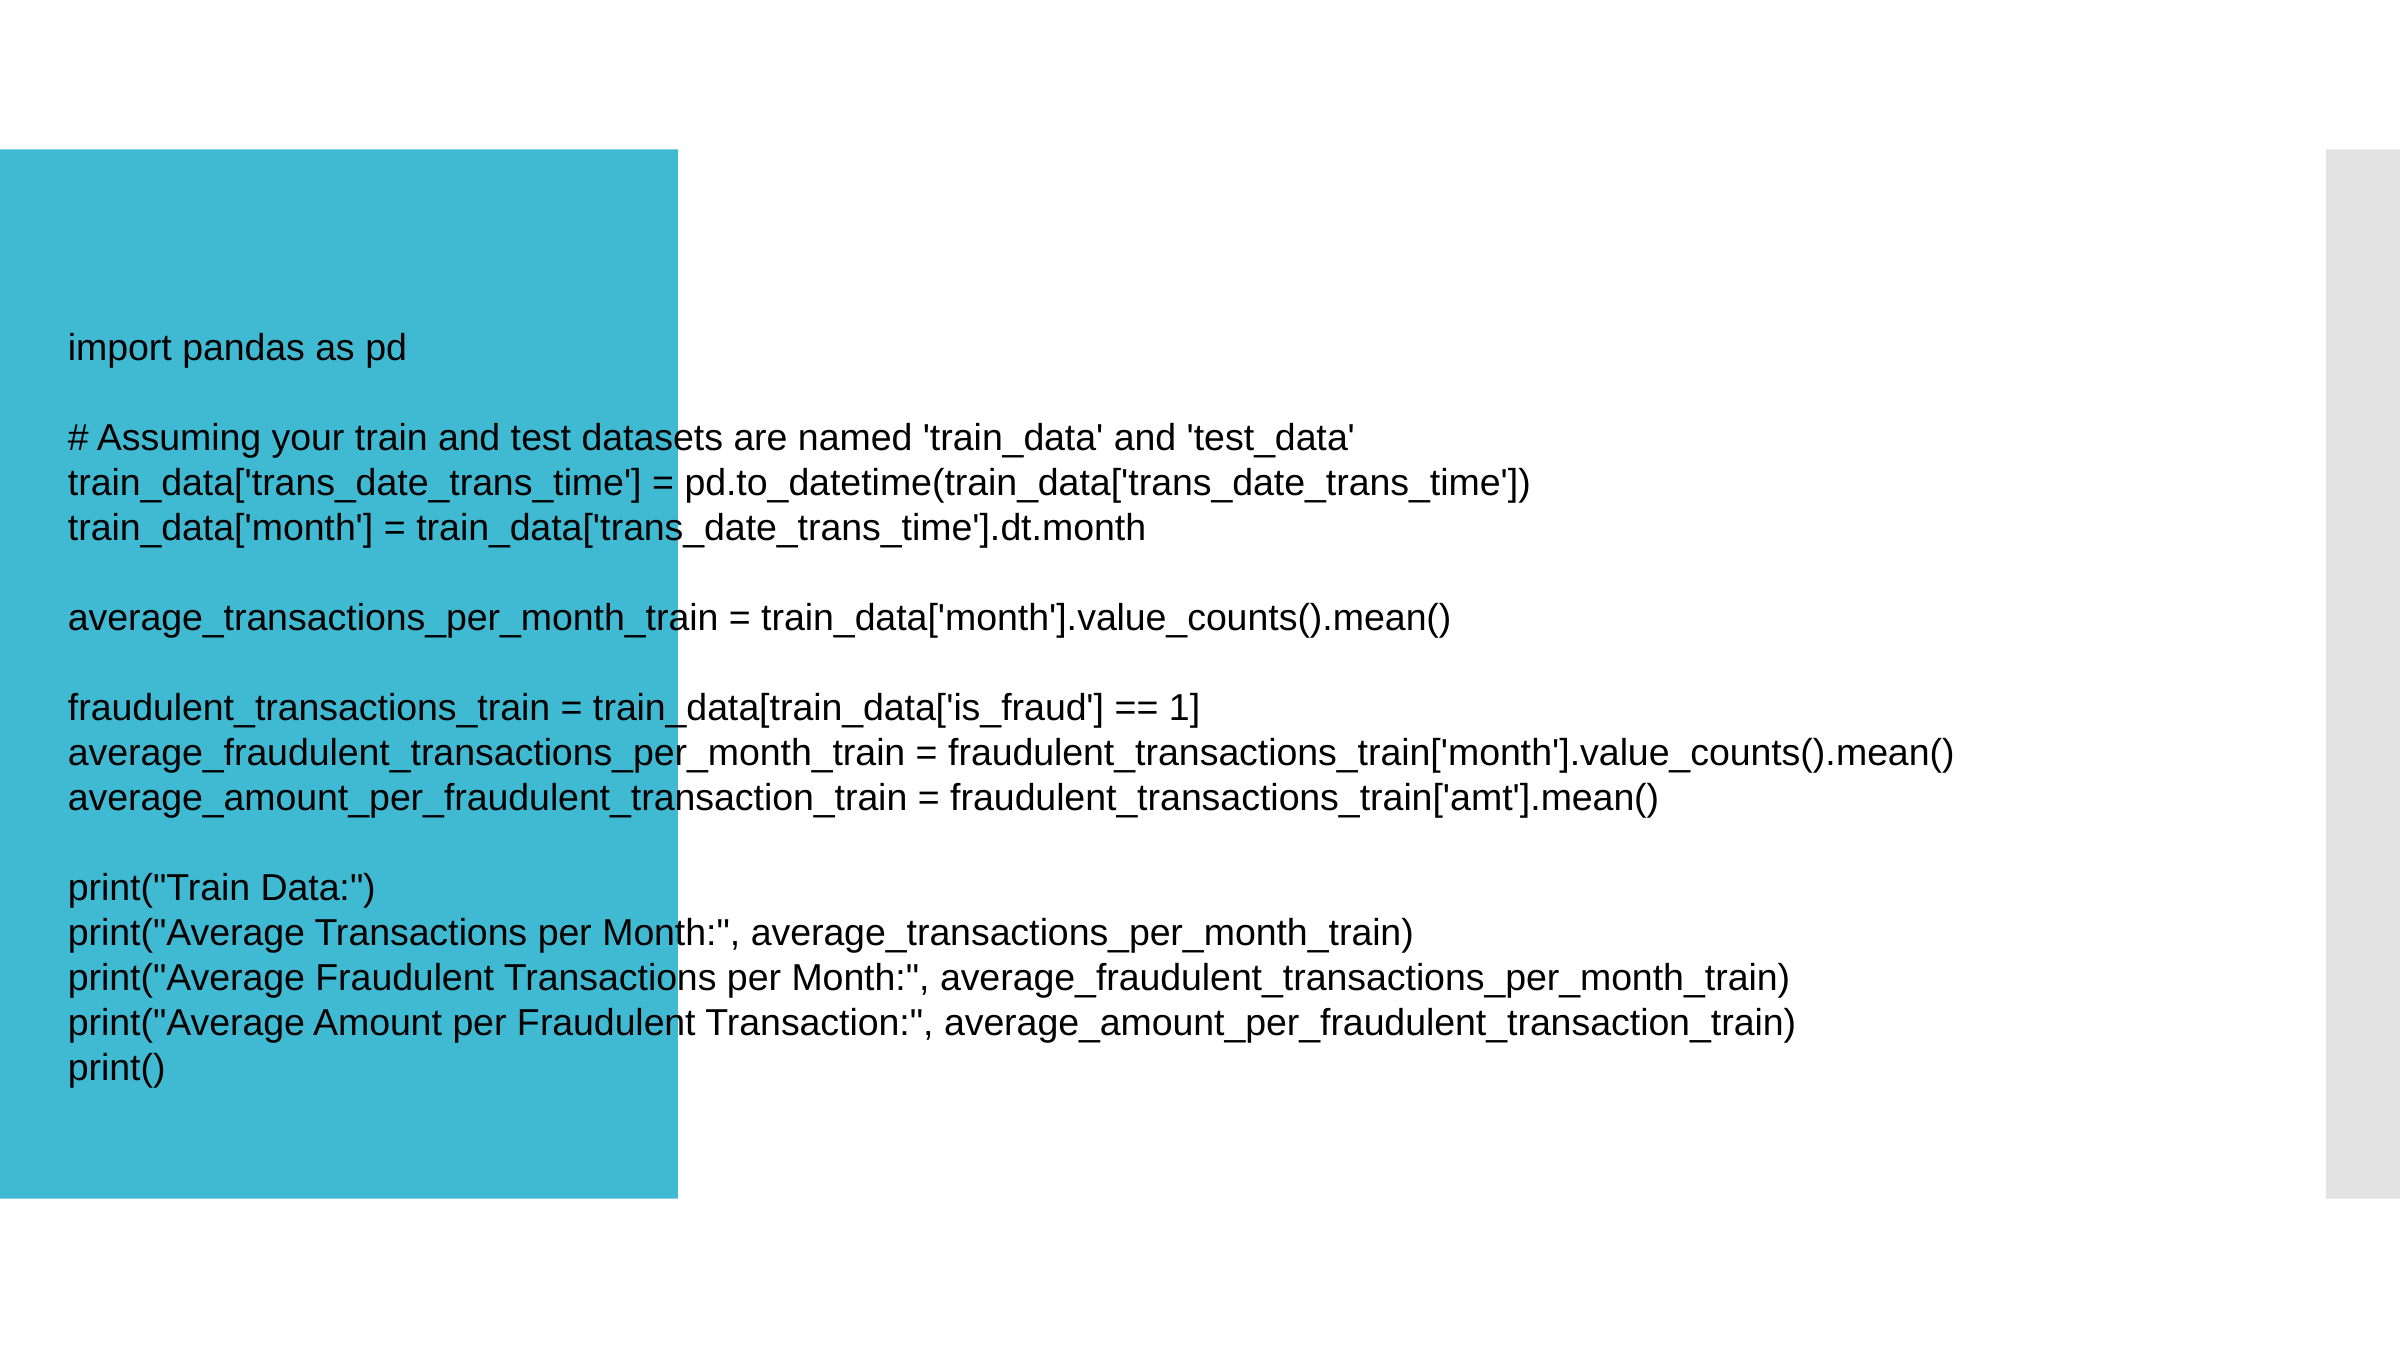

import pandas as pd

# Assuming your train and test datasets are named 'train_data' and 'test_data'
train_data['trans_date_trans_time'] = pd.to_datetime(train_data['trans_date_trans_time'])
train_data['month'] = train_data['trans_date_trans_time'].dt.month

average_transactions_per_month_train = train_data['month'].value_counts().mean()

fraudulent_transactions_train = train_data[train_data['is_fraud'] == 1]
average_fraudulent_transactions_per_month_train = fraudulent_transactions_train['month'].value_counts().mean()
average_amount_per_fraudulent_transaction_train = fraudulent_transactions_train['amt'].mean()

print("Train Data:")
print("Average Transactions per Month:", average_transactions_per_month_train)
print("Average Fraudulent Transactions per Month:", average_fraudulent_transactions_per_month_train)
print("Average Amount per Fraudulent Transaction:", average_amount_per_fraudulent_transaction_train)
print()